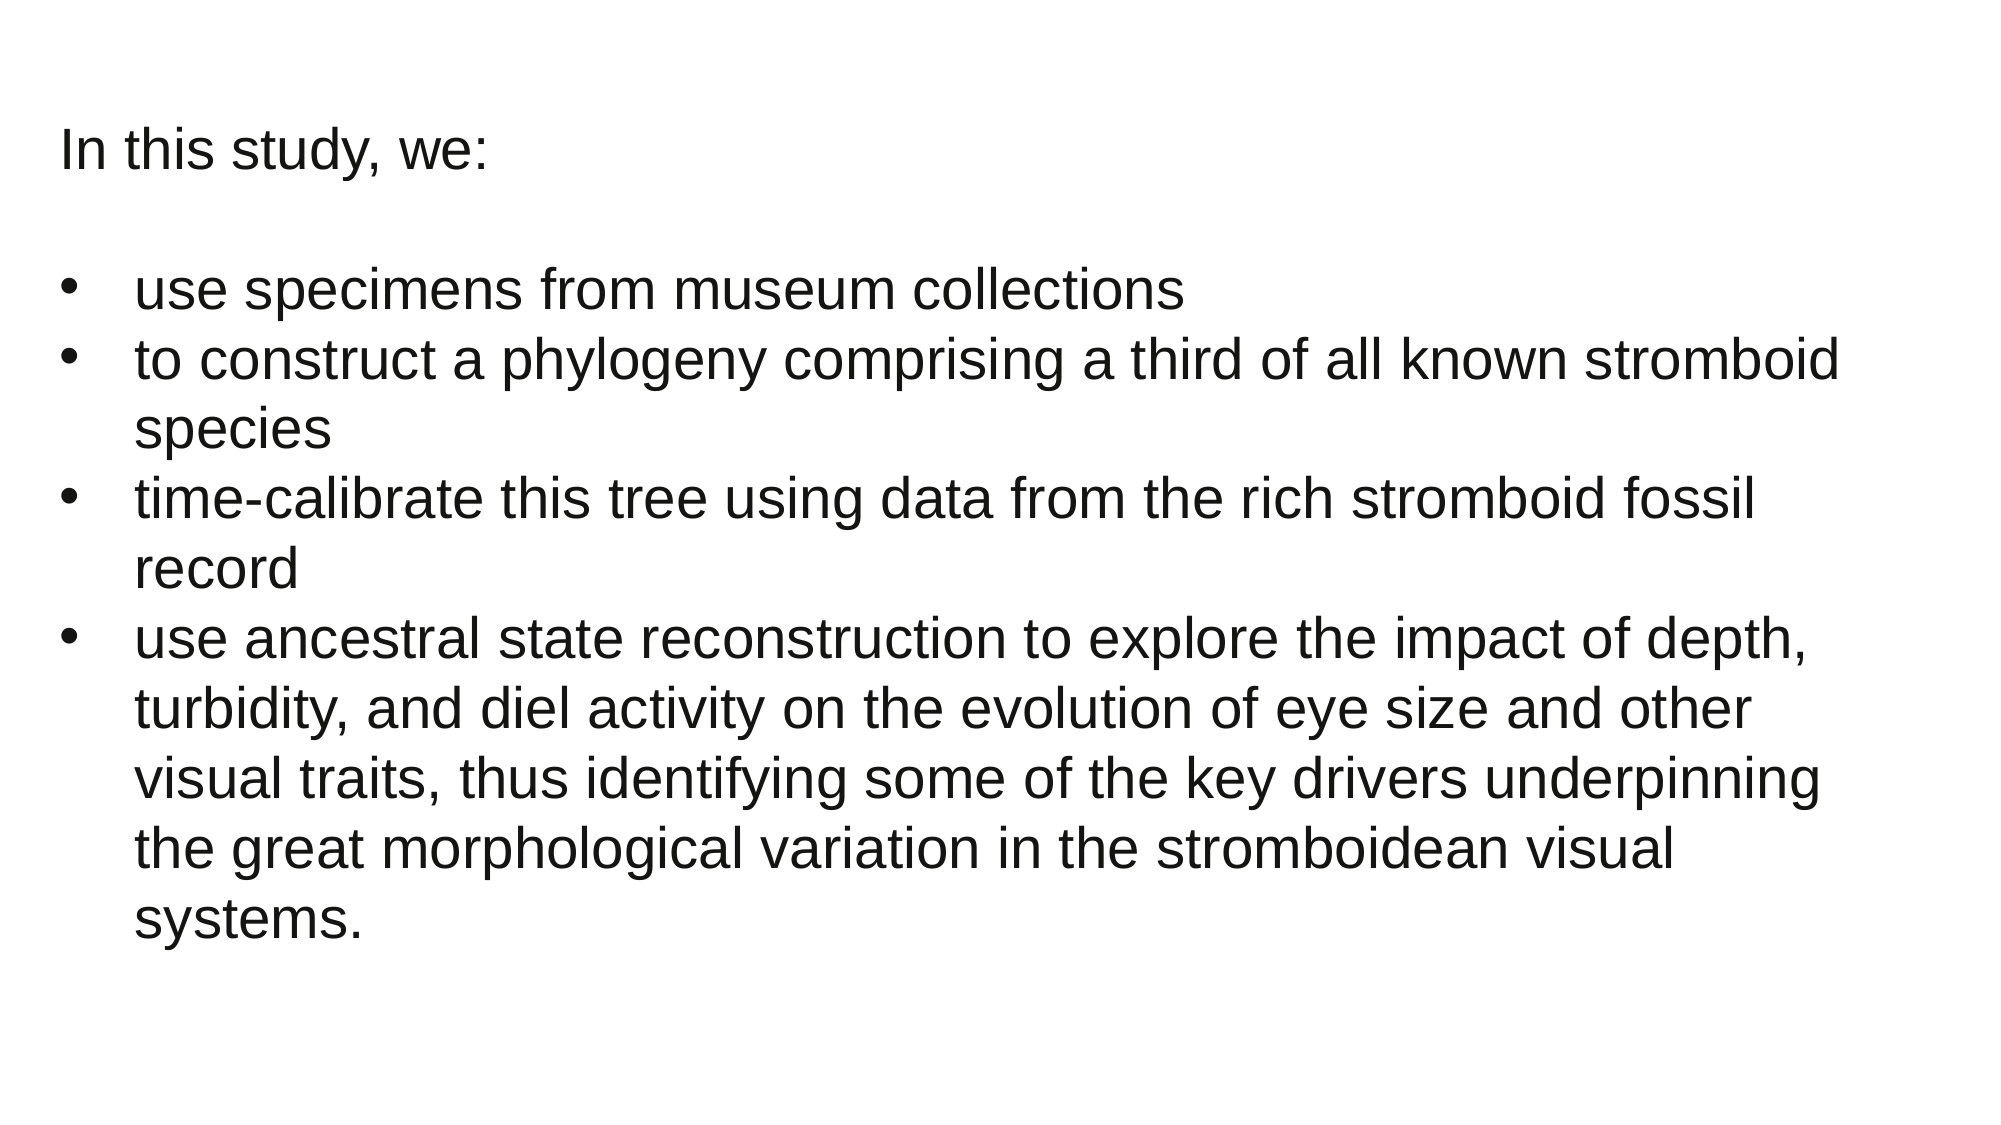

In this study, we:

use specimens from museum collections
to construct a phylogeny comprising a third of all known stromboid species
time-calibrate this tree using data from the rich stromboid fossil record
use ancestral state reconstruction to explore the impact of depth, turbidity, and diel activity on the evolution of eye size and other visual traits, thus identifying some of the key drivers underpinning the great morphological variation in the stromboidean visual systems.